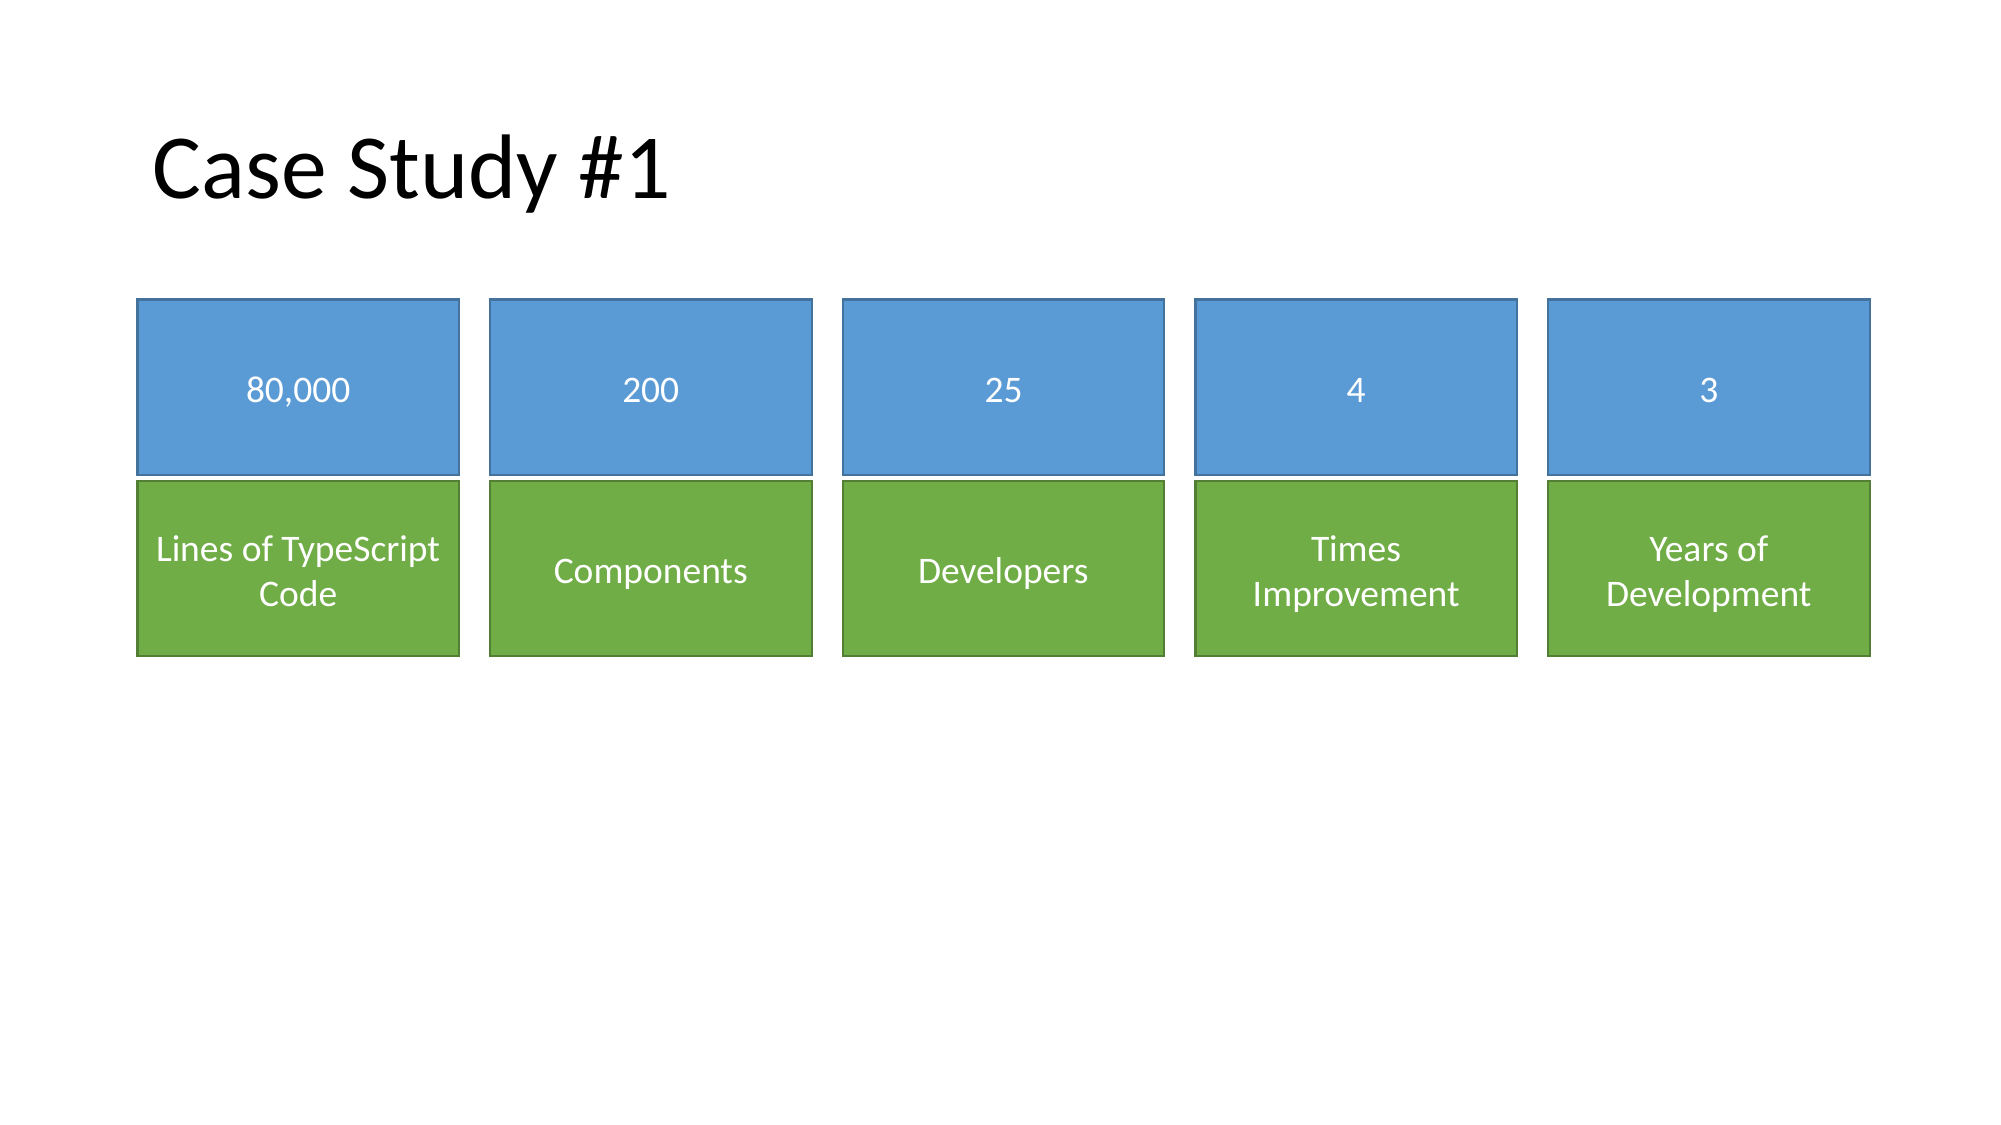

# Case Study #1
80,000
200
25
4
3
Lines of TypeScript Code
Components
Developers
Times Improvement
Years of Development